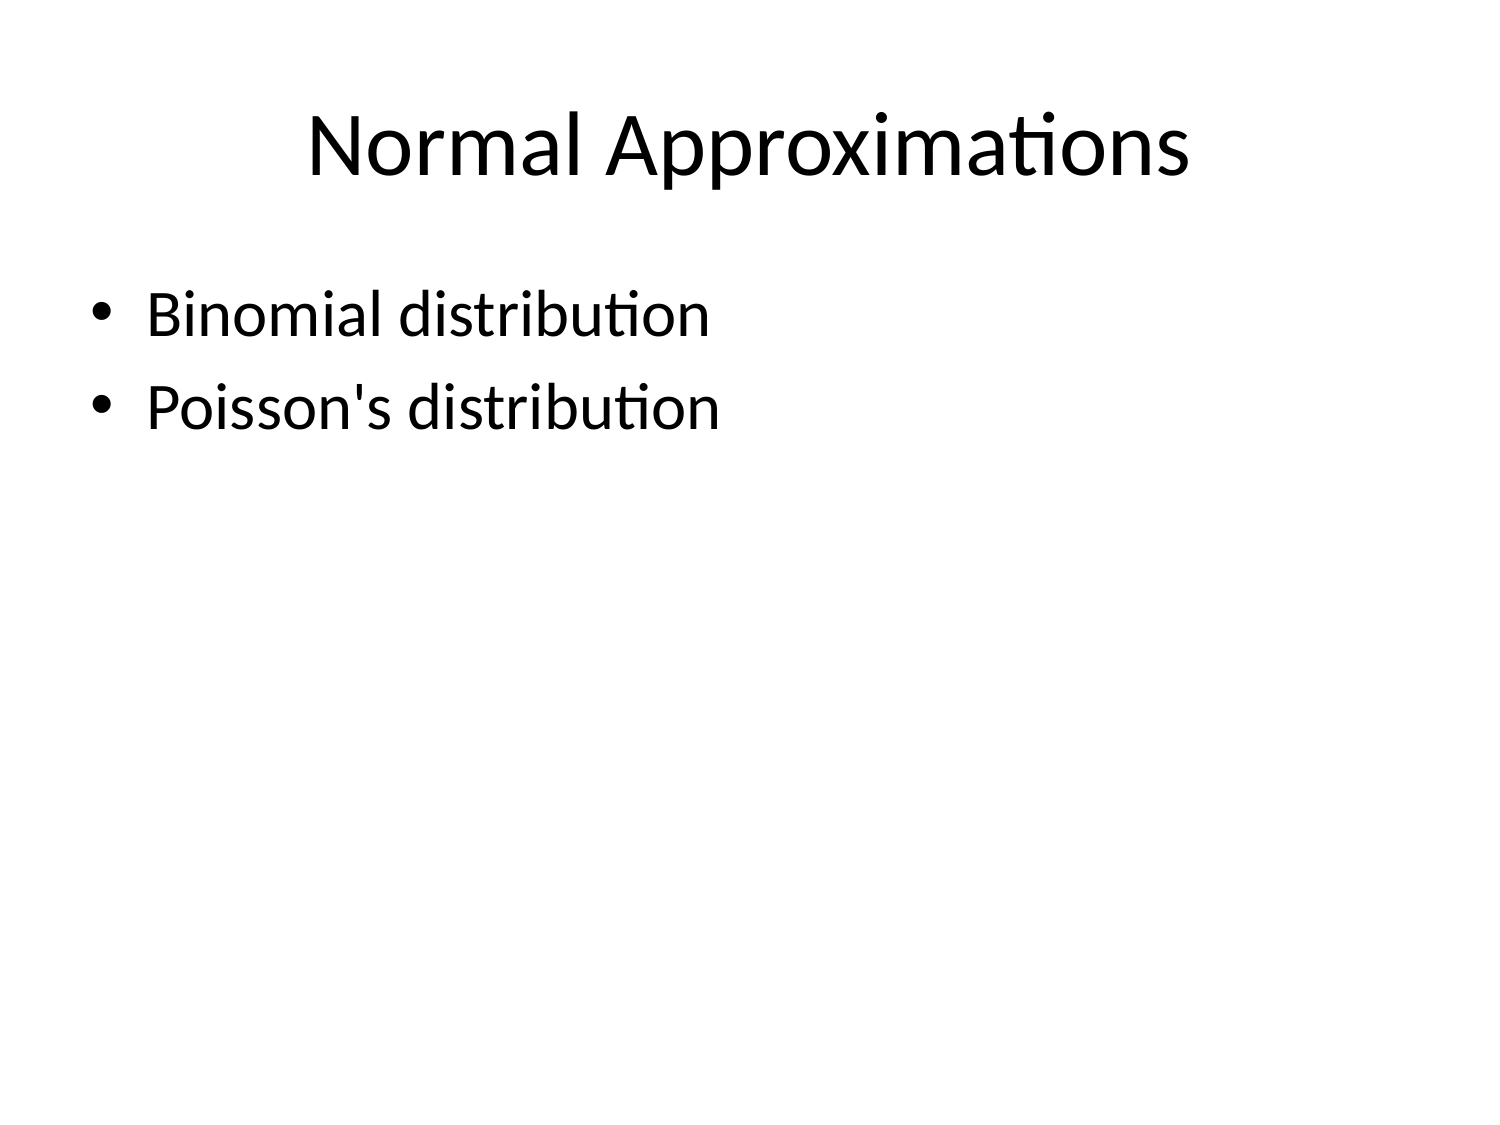

# Normal Approximations
Binomial distribution
Poisson's distribution